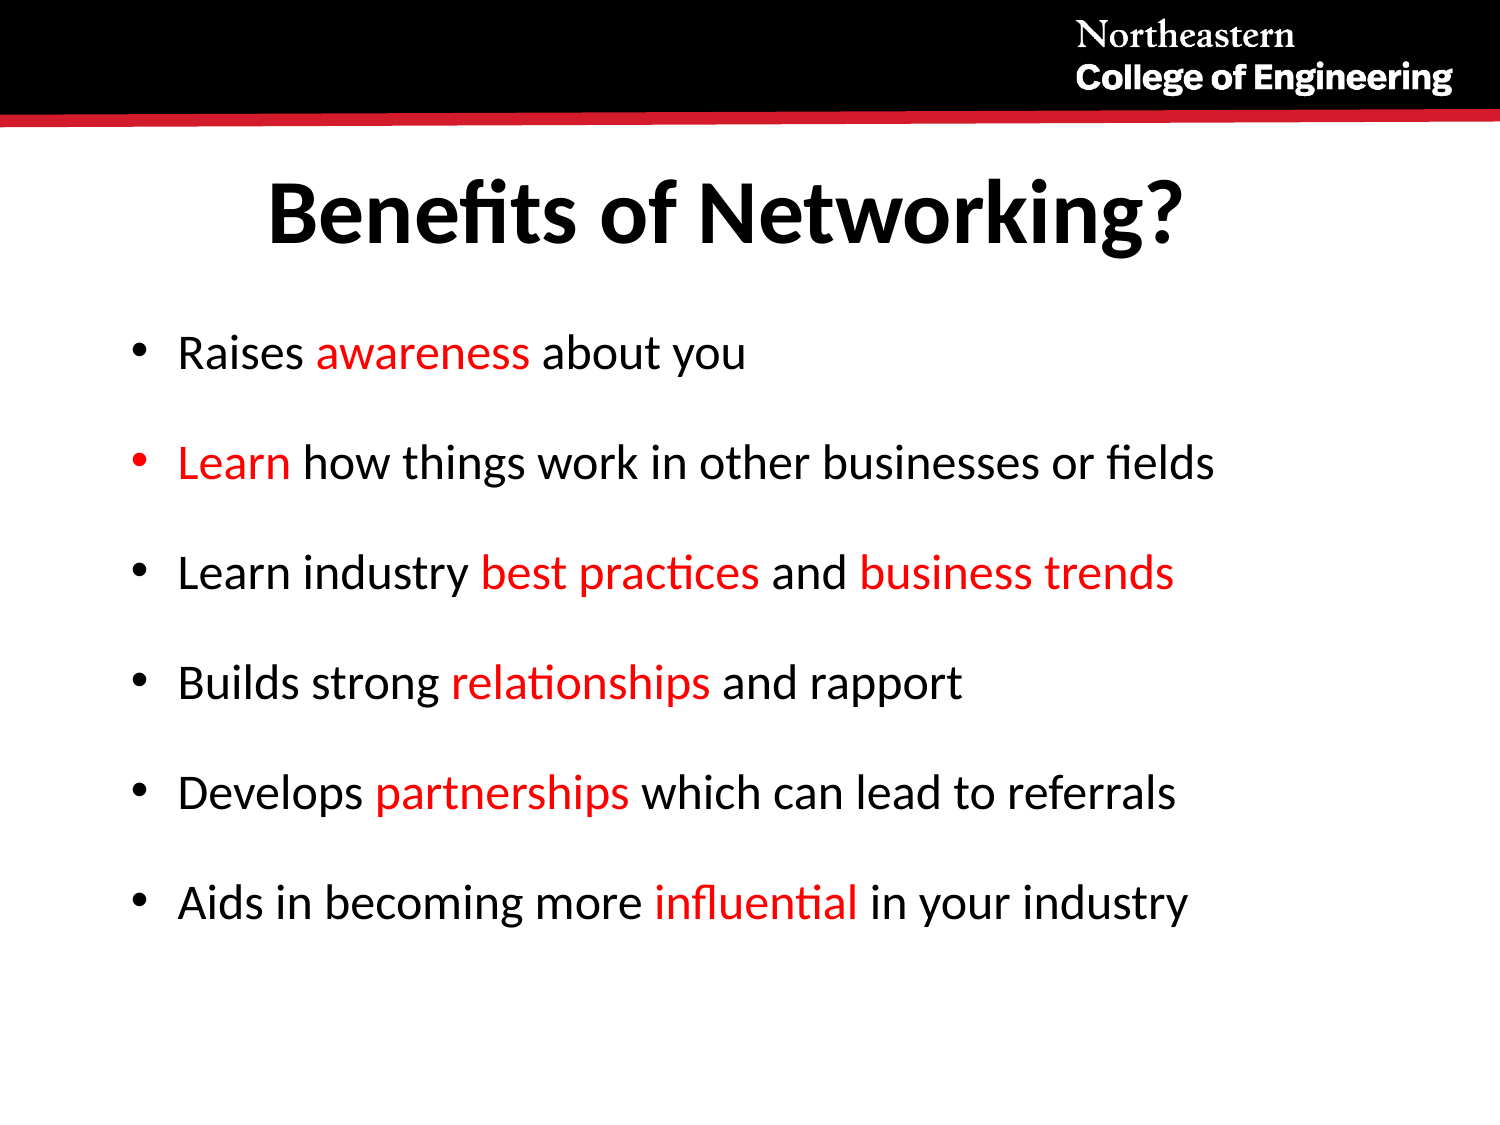

Benefits of Networking?
Raises awareness about you
Learn how things work in other businesses or fields
Learn industry best practices and business trends
Builds strong relationships and rapport
Develops partnerships which can lead to referrals
Aids in becoming more influential in your industry